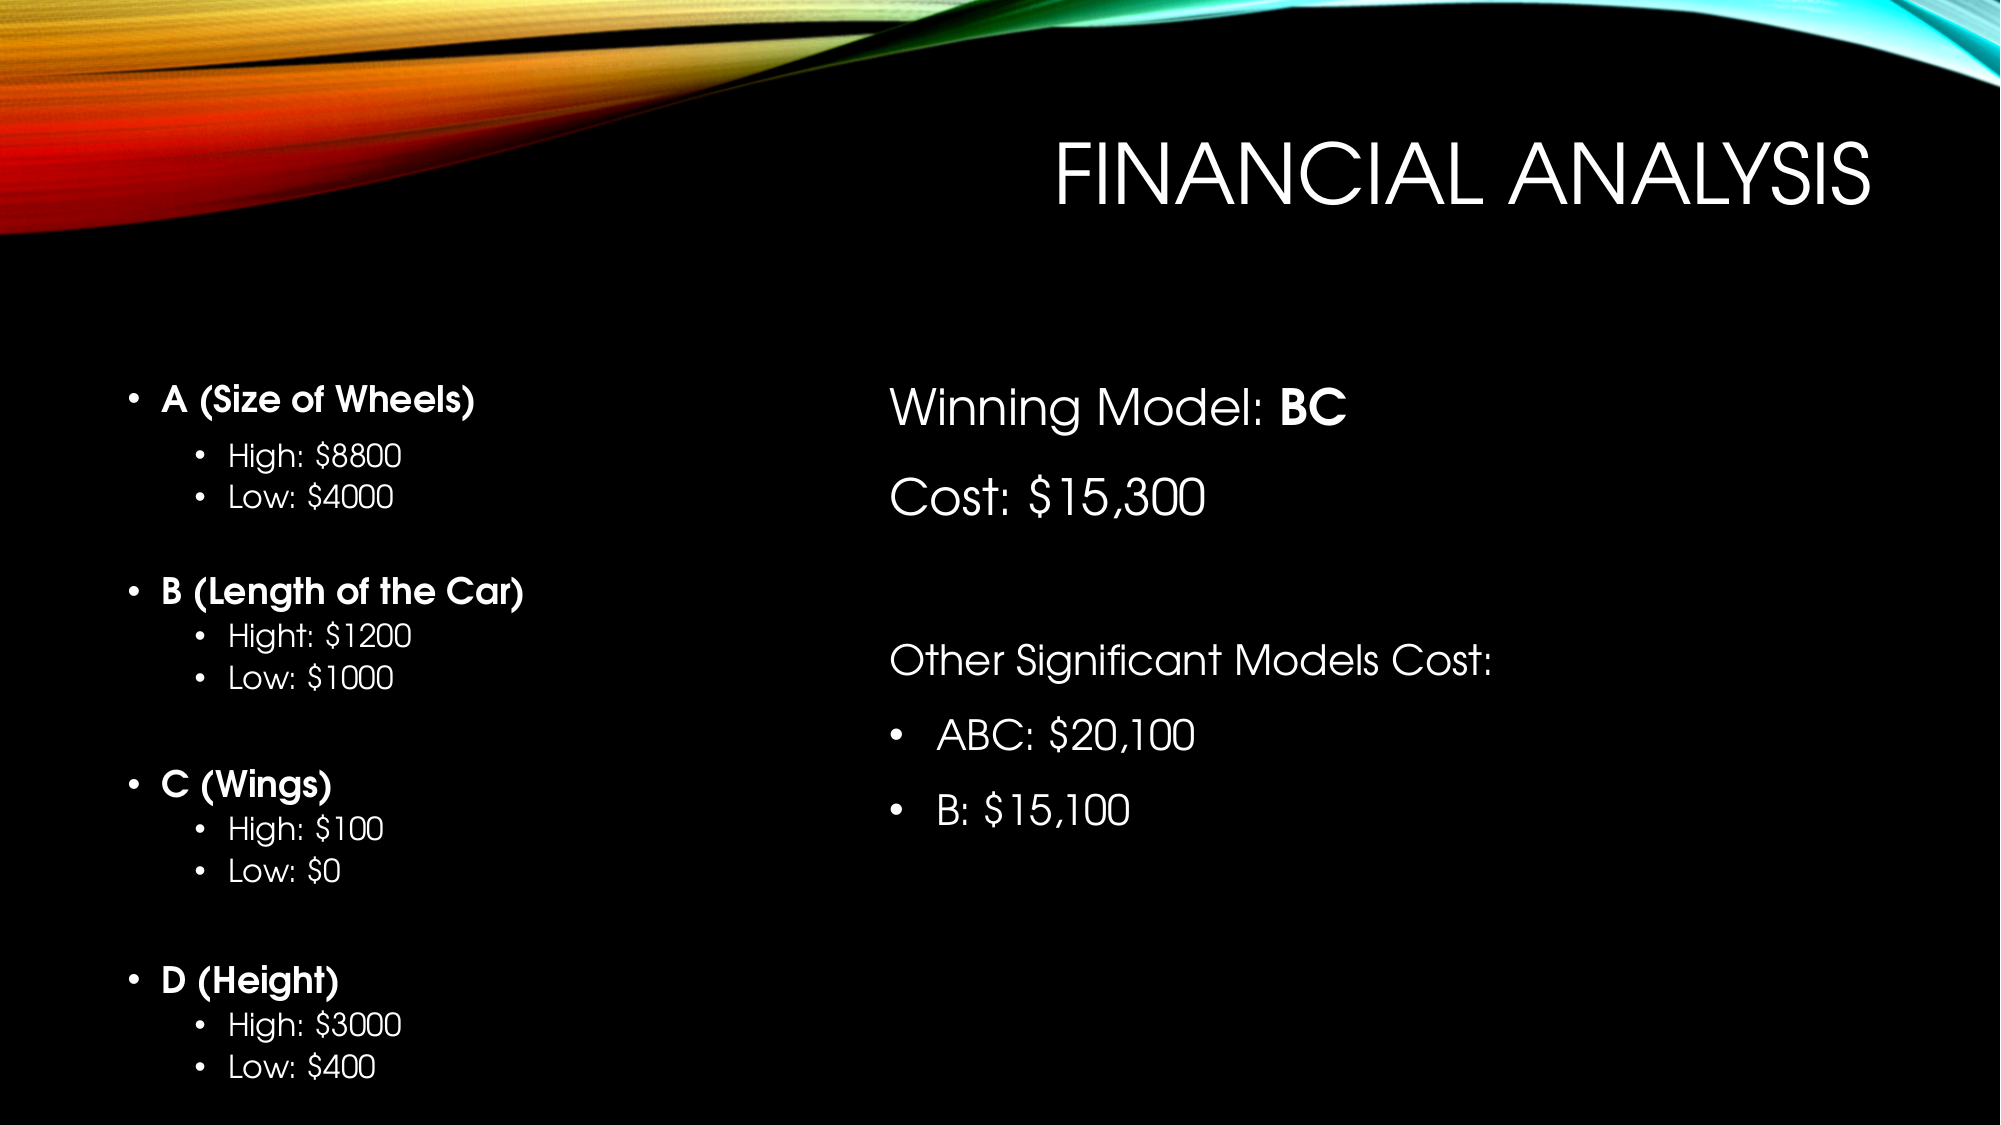

Financial Analysis
Winning Model: BC
Cost: $15,300
A (Size of Wheels)
High: $8800
Low: $4000

B (Length of the Car)
Hight: $1200
Low: $1000

C (Wings)
High: $100
Low: $0

D (Height)
High: $3000
Low: $400

Other Significant Models Cost:
ABC: $20,100
B: $15,100